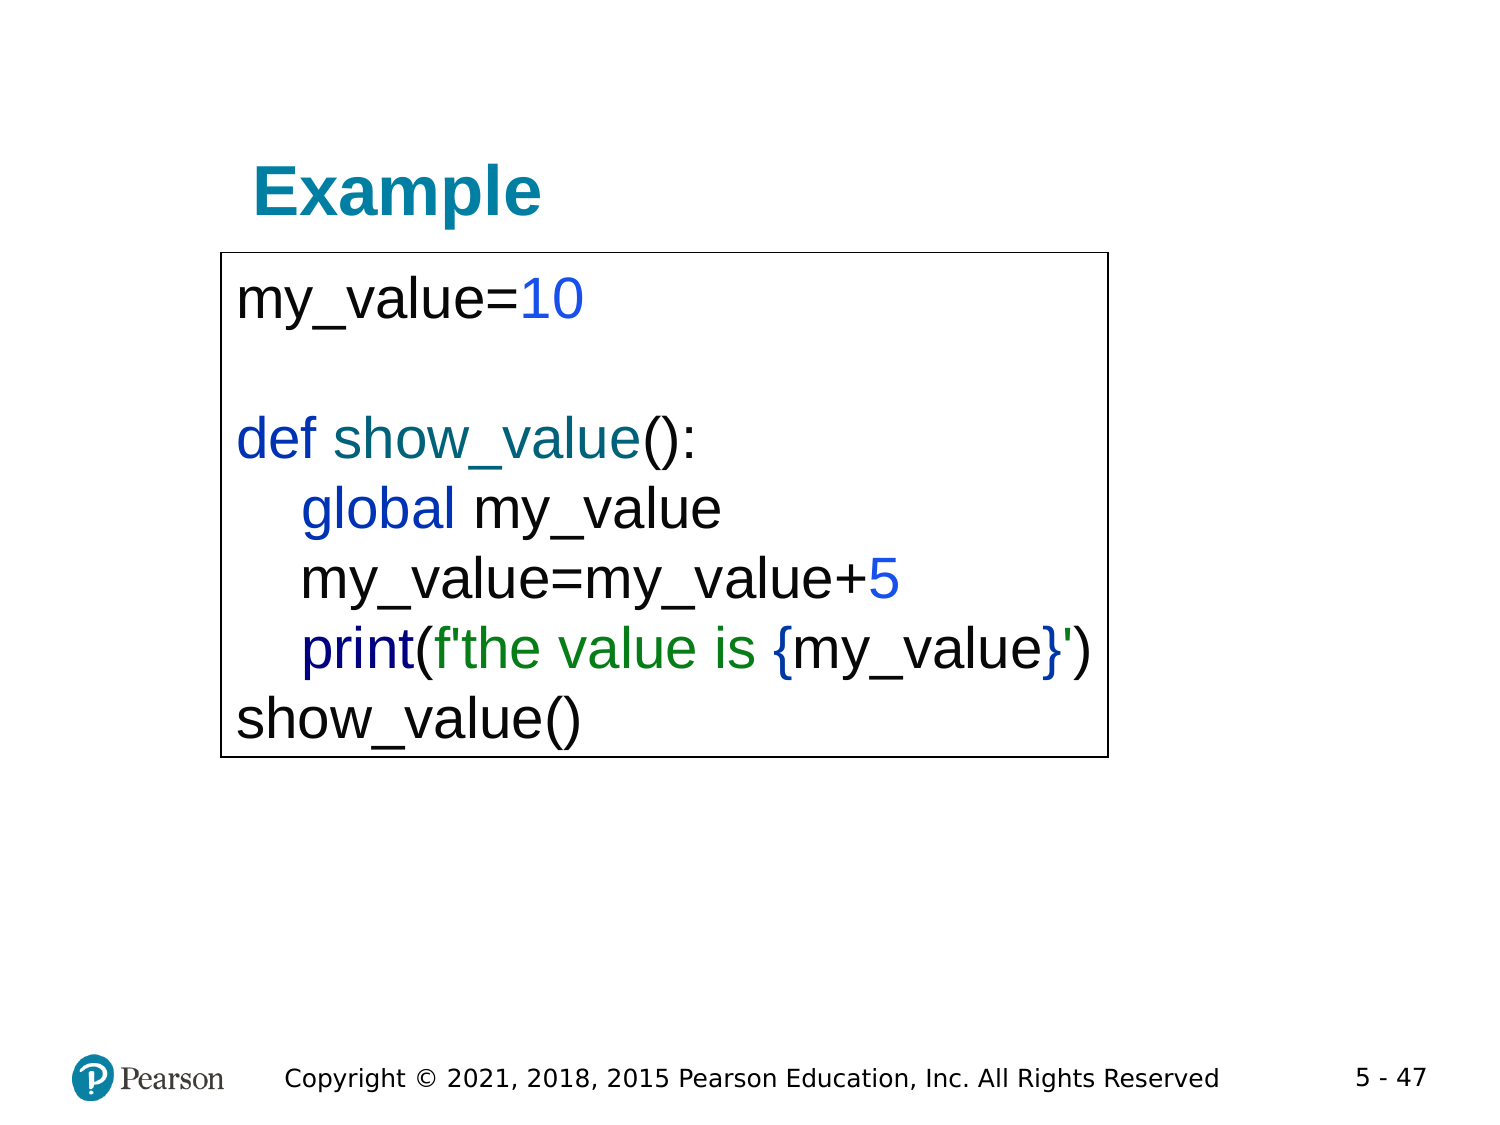

# Example
my_value=10
def show_value():
    global my_value
    my_value=my_value+5
    print(f'the value is {my_value}')
show_value()